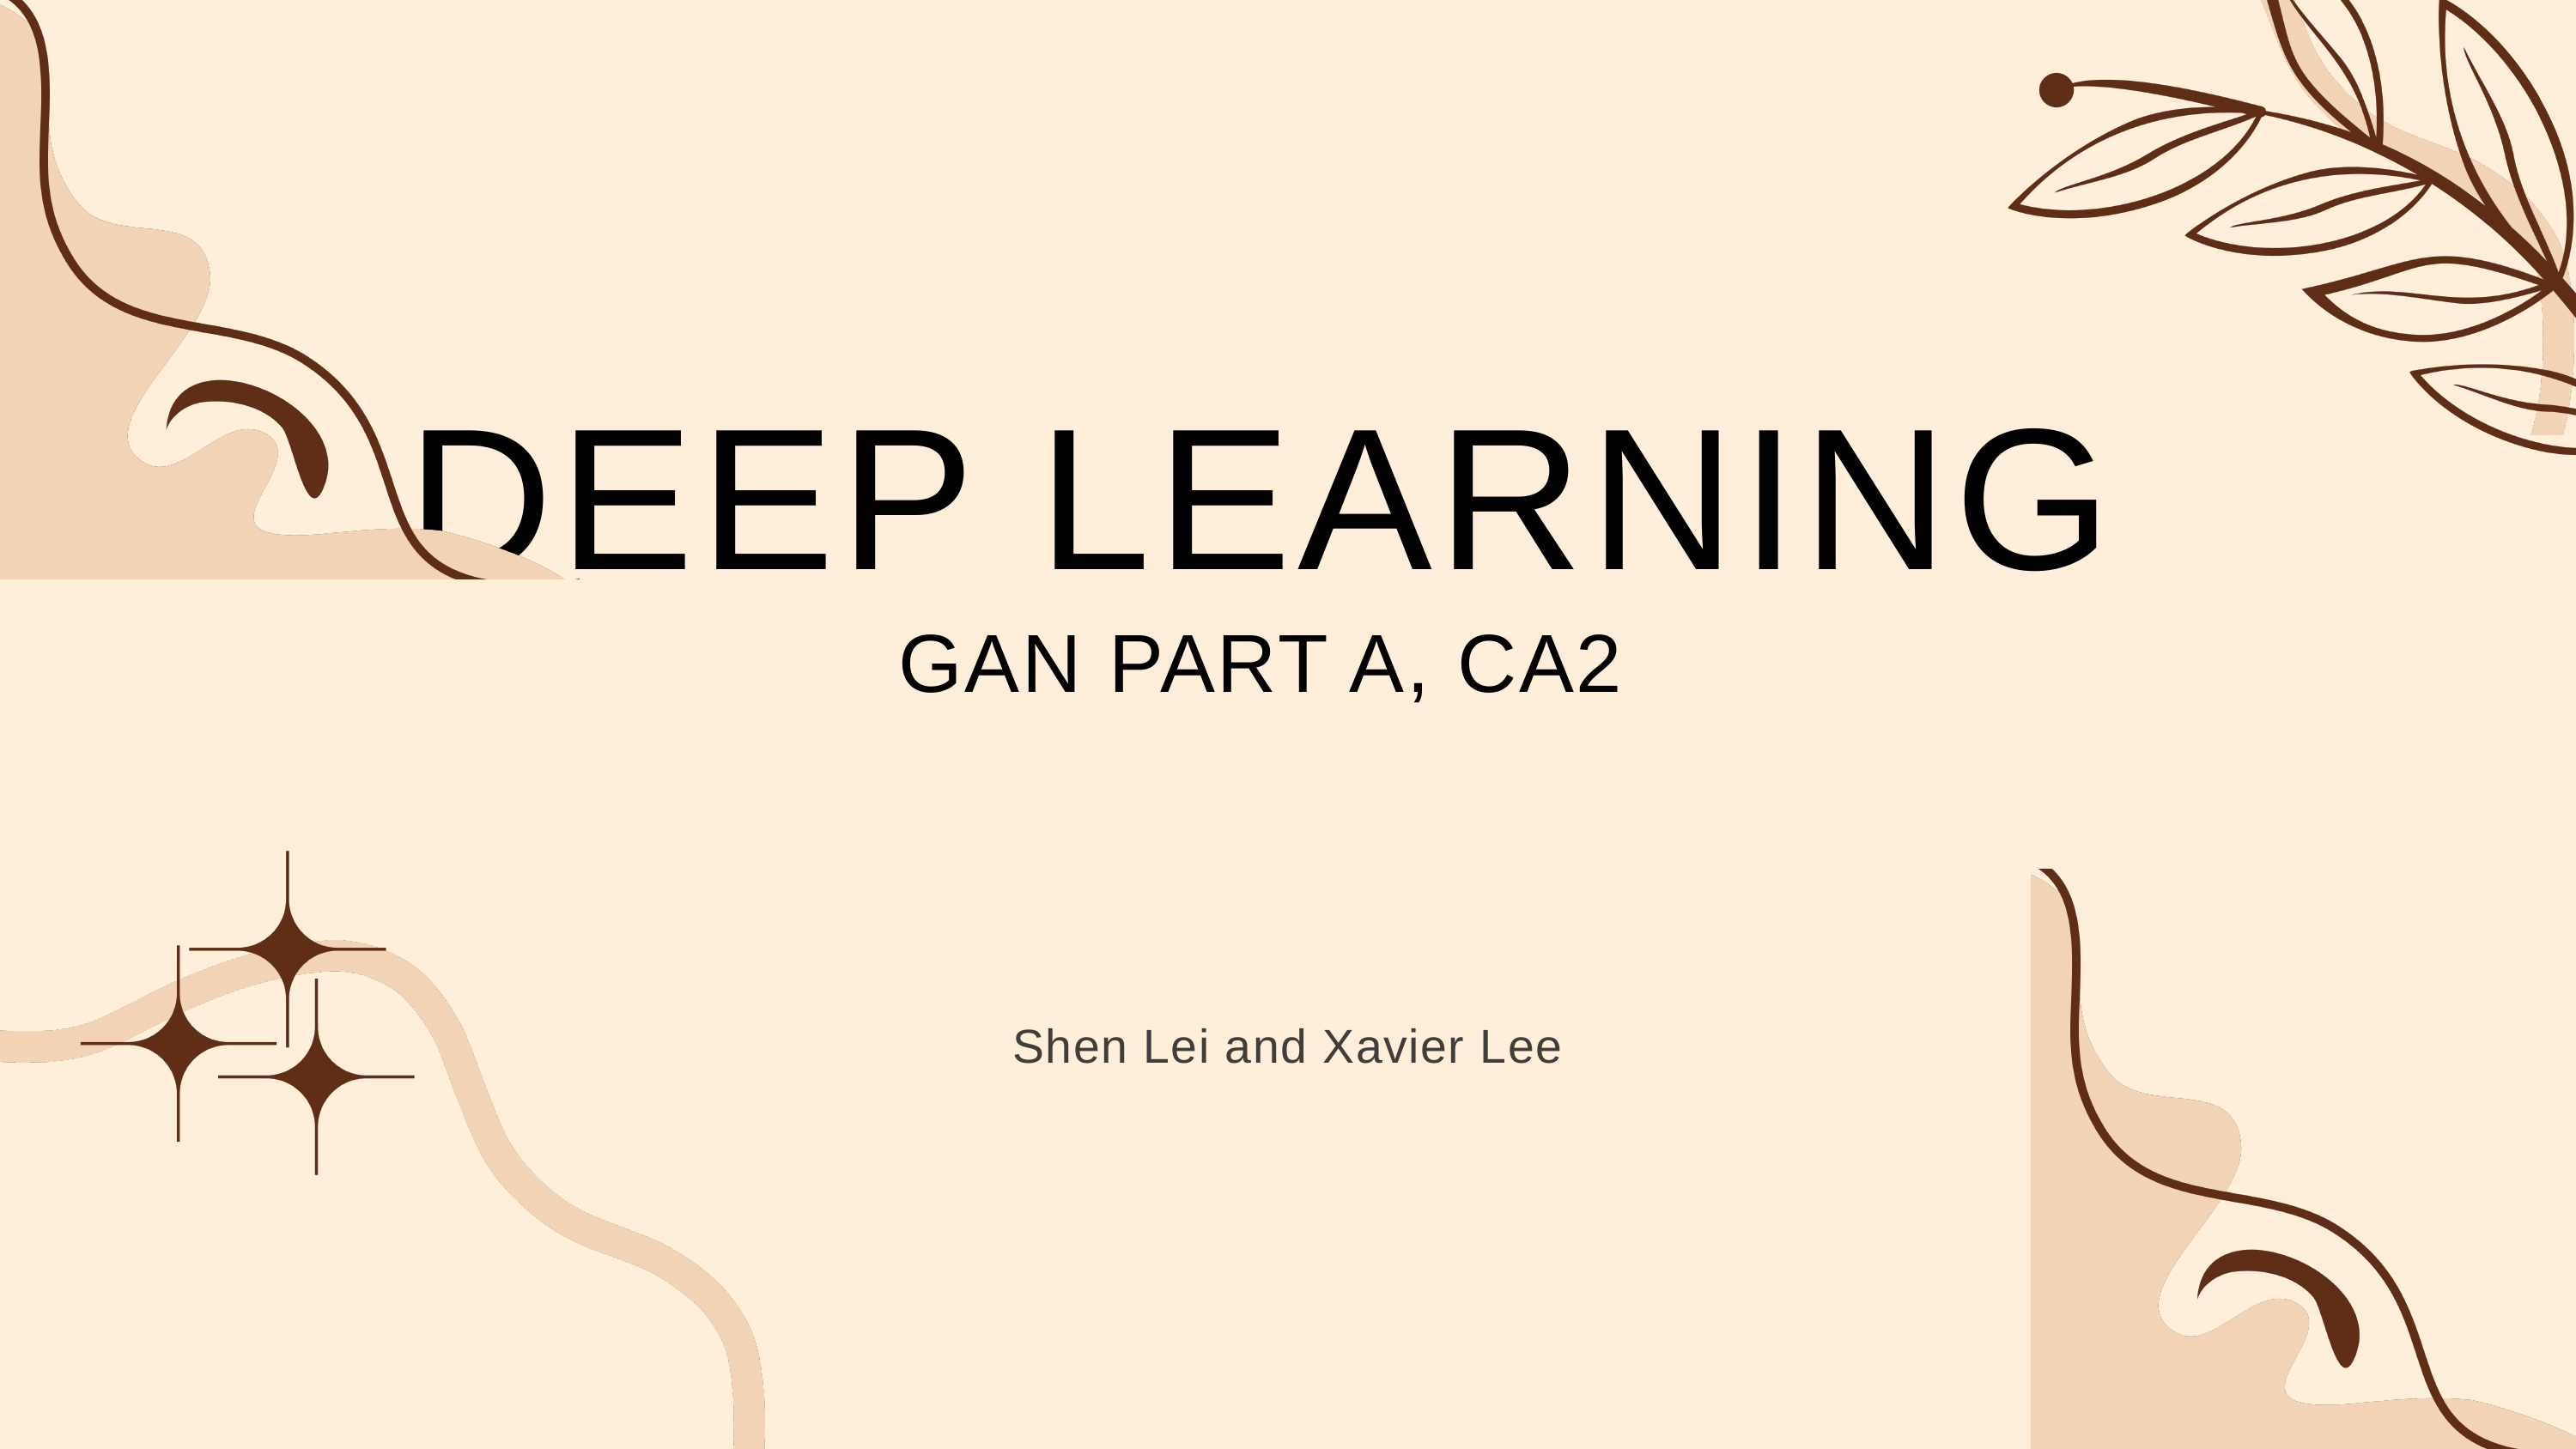

DEEP LEARNING
GAN PART A, CA2

Shen Lei and Xavier Lee